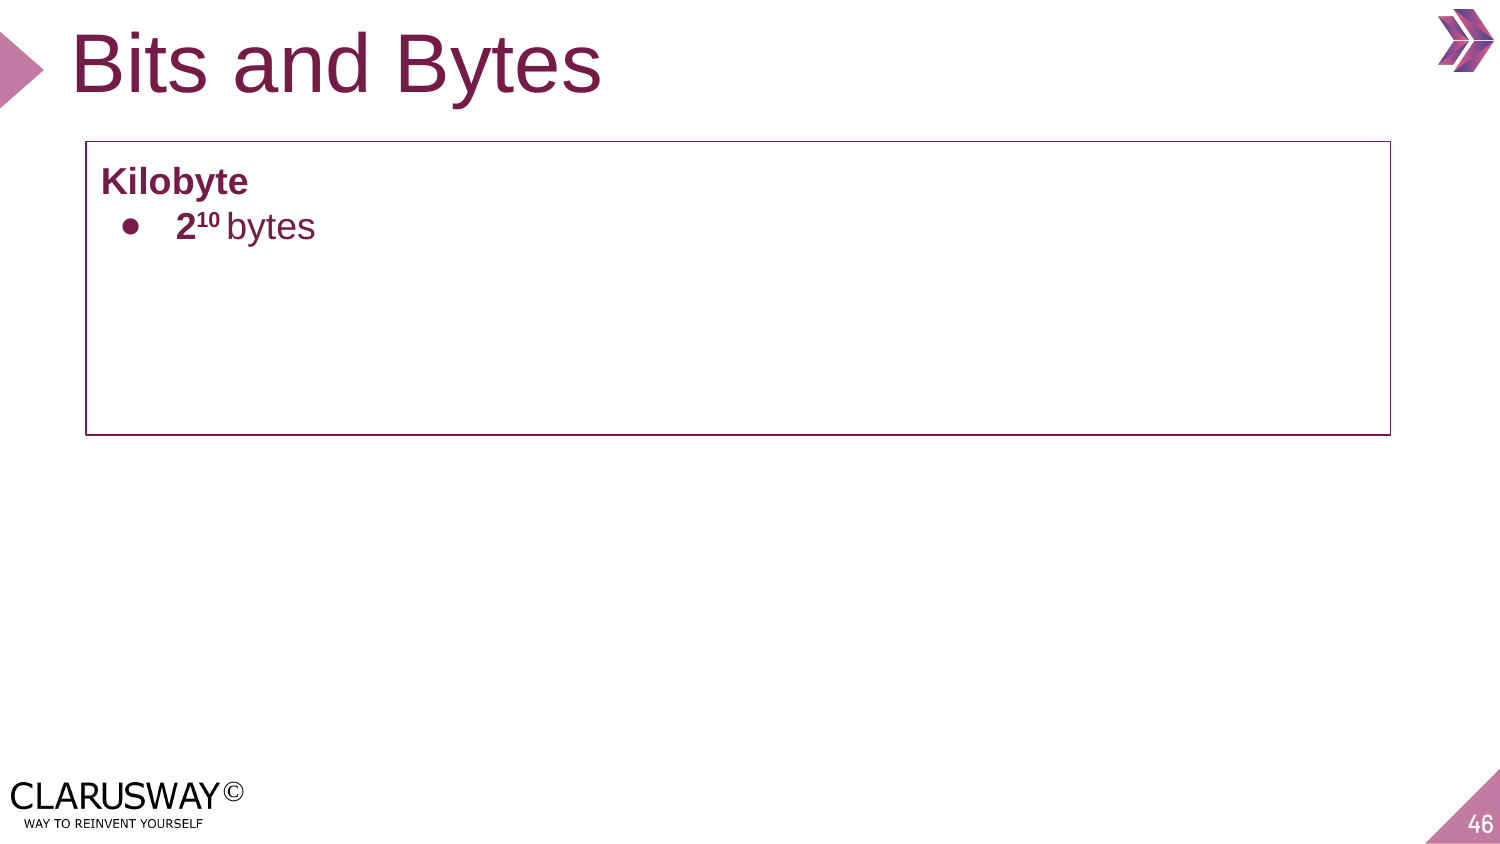

Bits and Bytes
Kilobyte
210 bytes

46